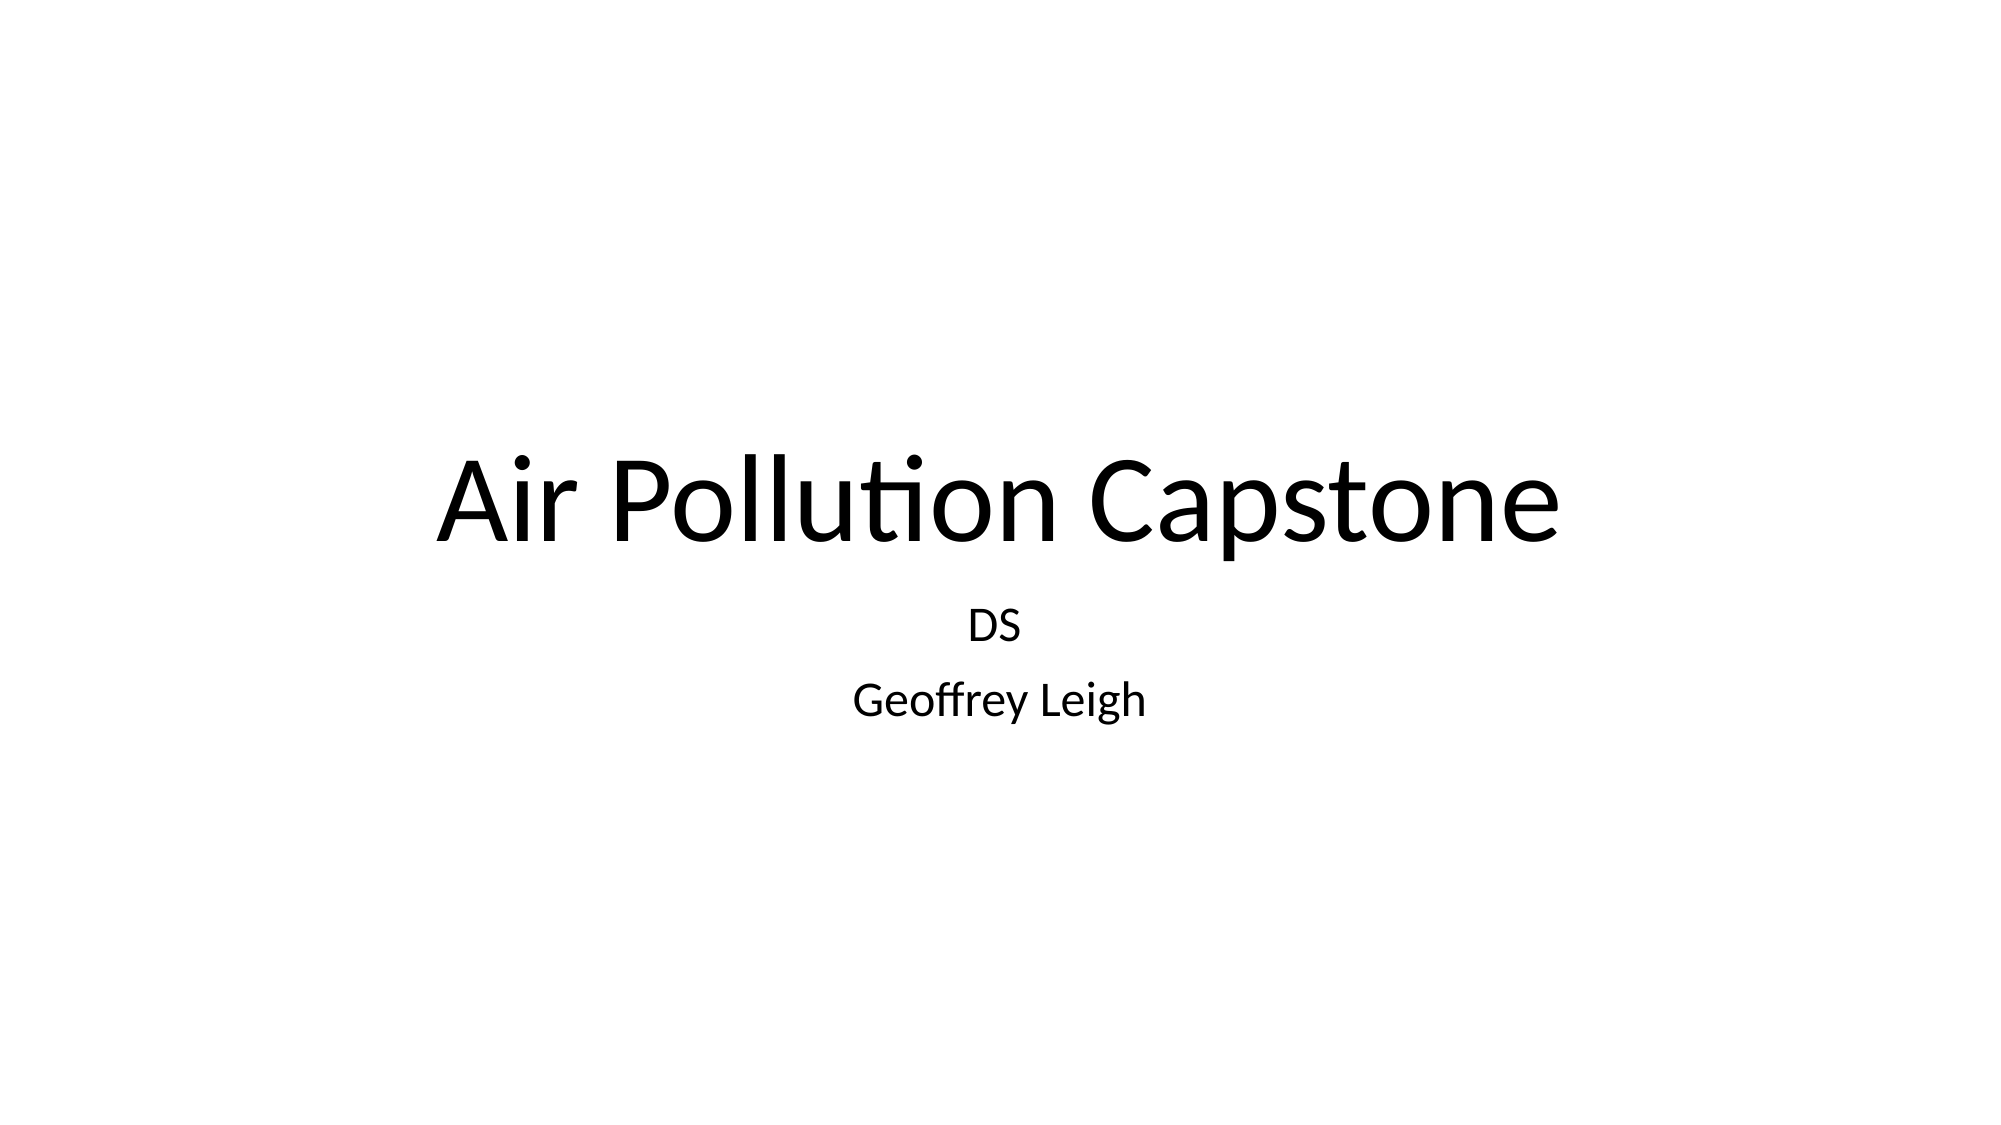

# Air Pollution Capstone
DS
Geoffrey Leigh